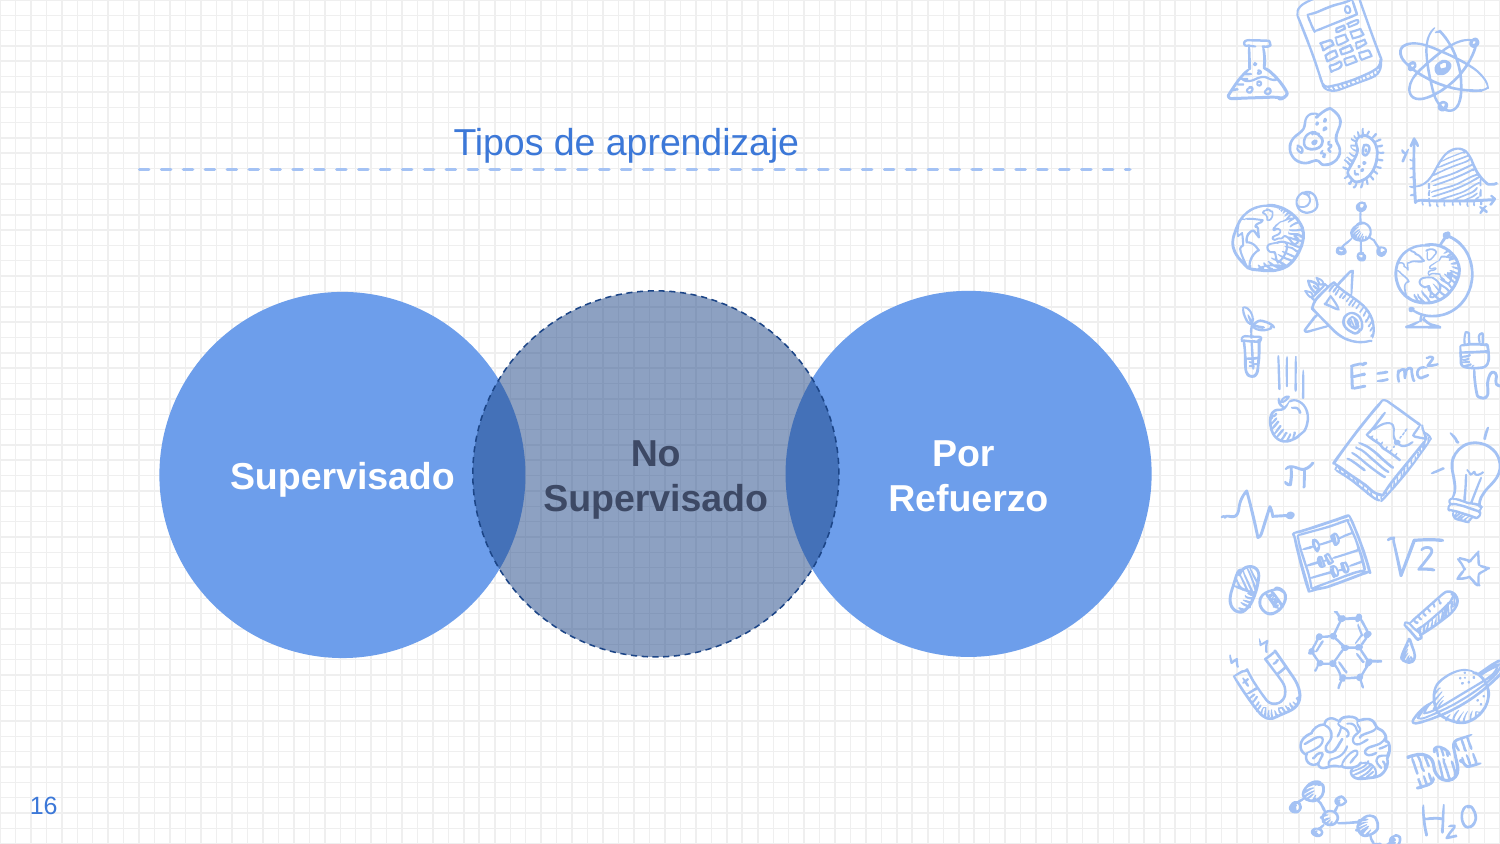

# Tipos de aprendizaje
No Supervisado
Por
Refuerzo
Supervisado
16